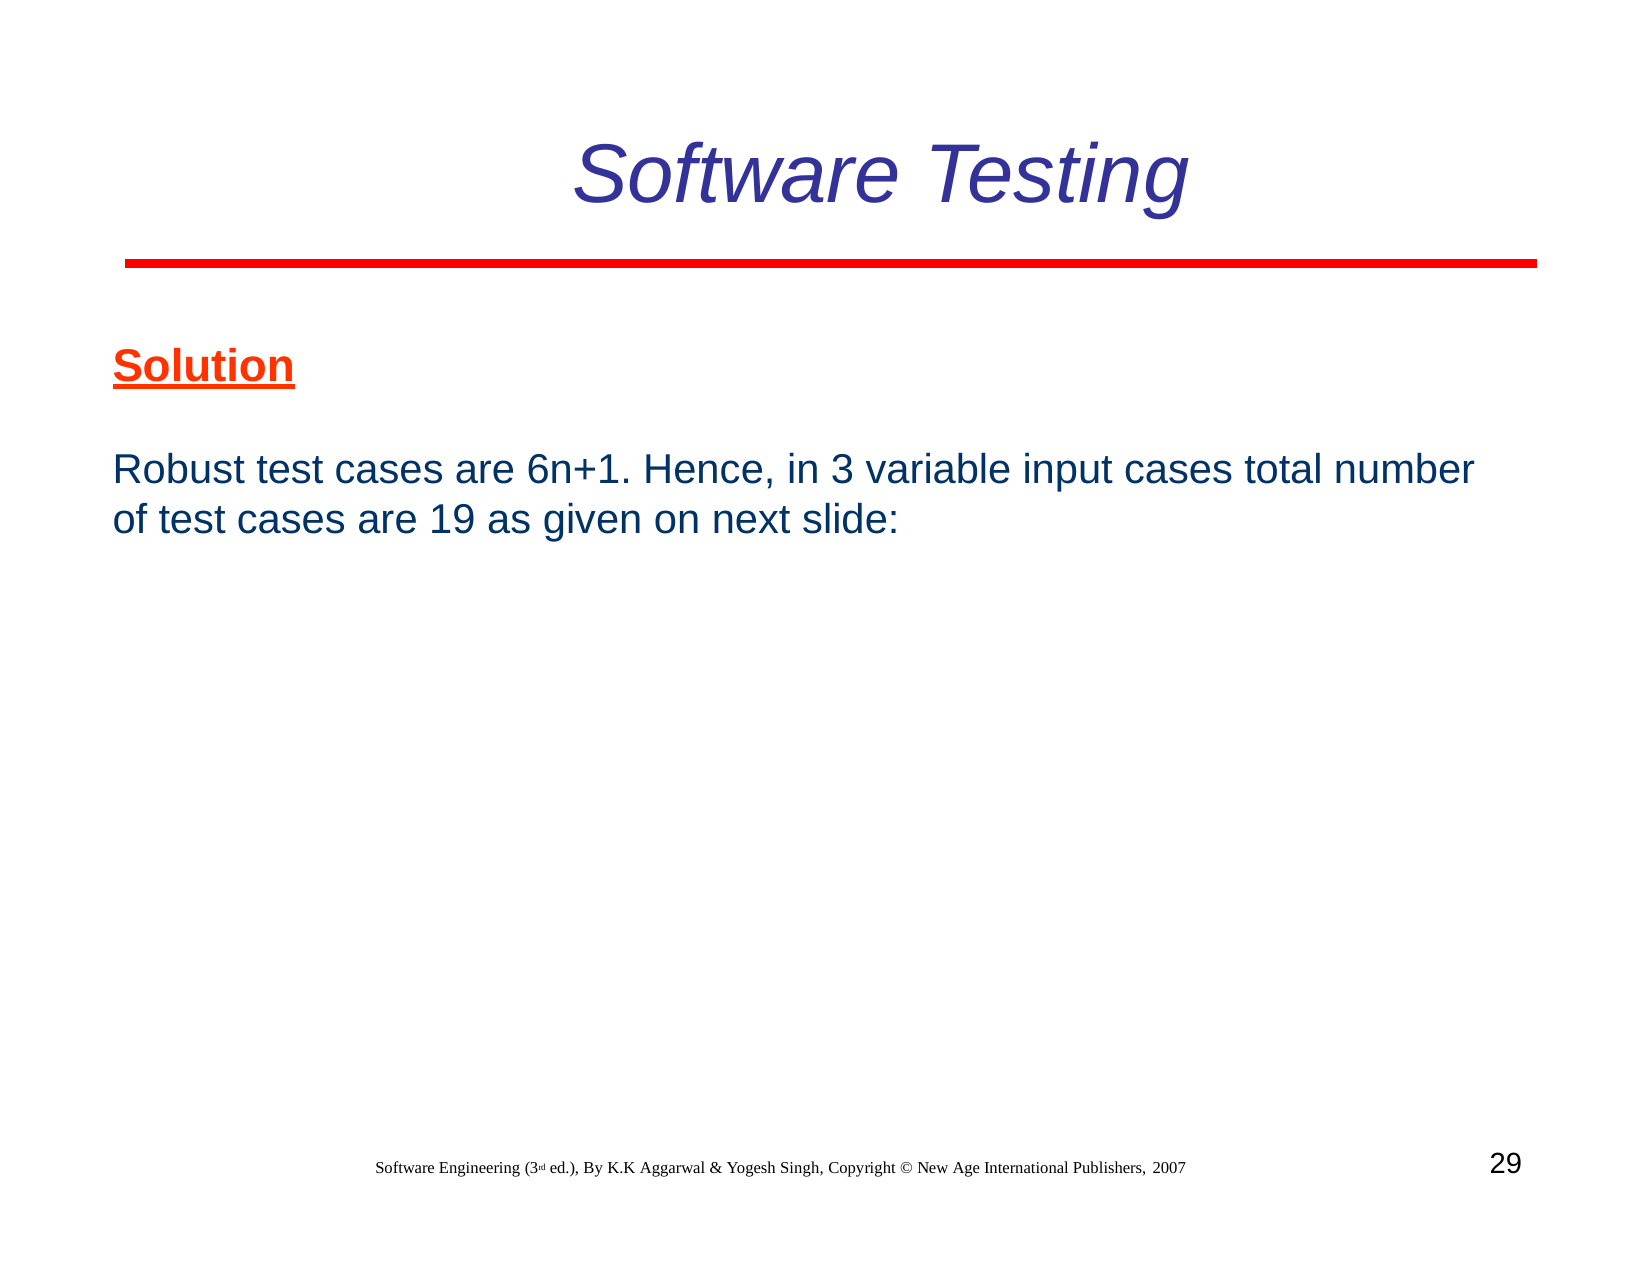

# Software Testing

Solution

Robust test cases are 6n+1. Hence, in 3 variable input cases total number  of test cases are 19 as given on next slide:
29
Software Engineering (3rd  ed.), By K.K Aggarwal & Yogesh Singh, Copyright © New Age International Publishers, 2007